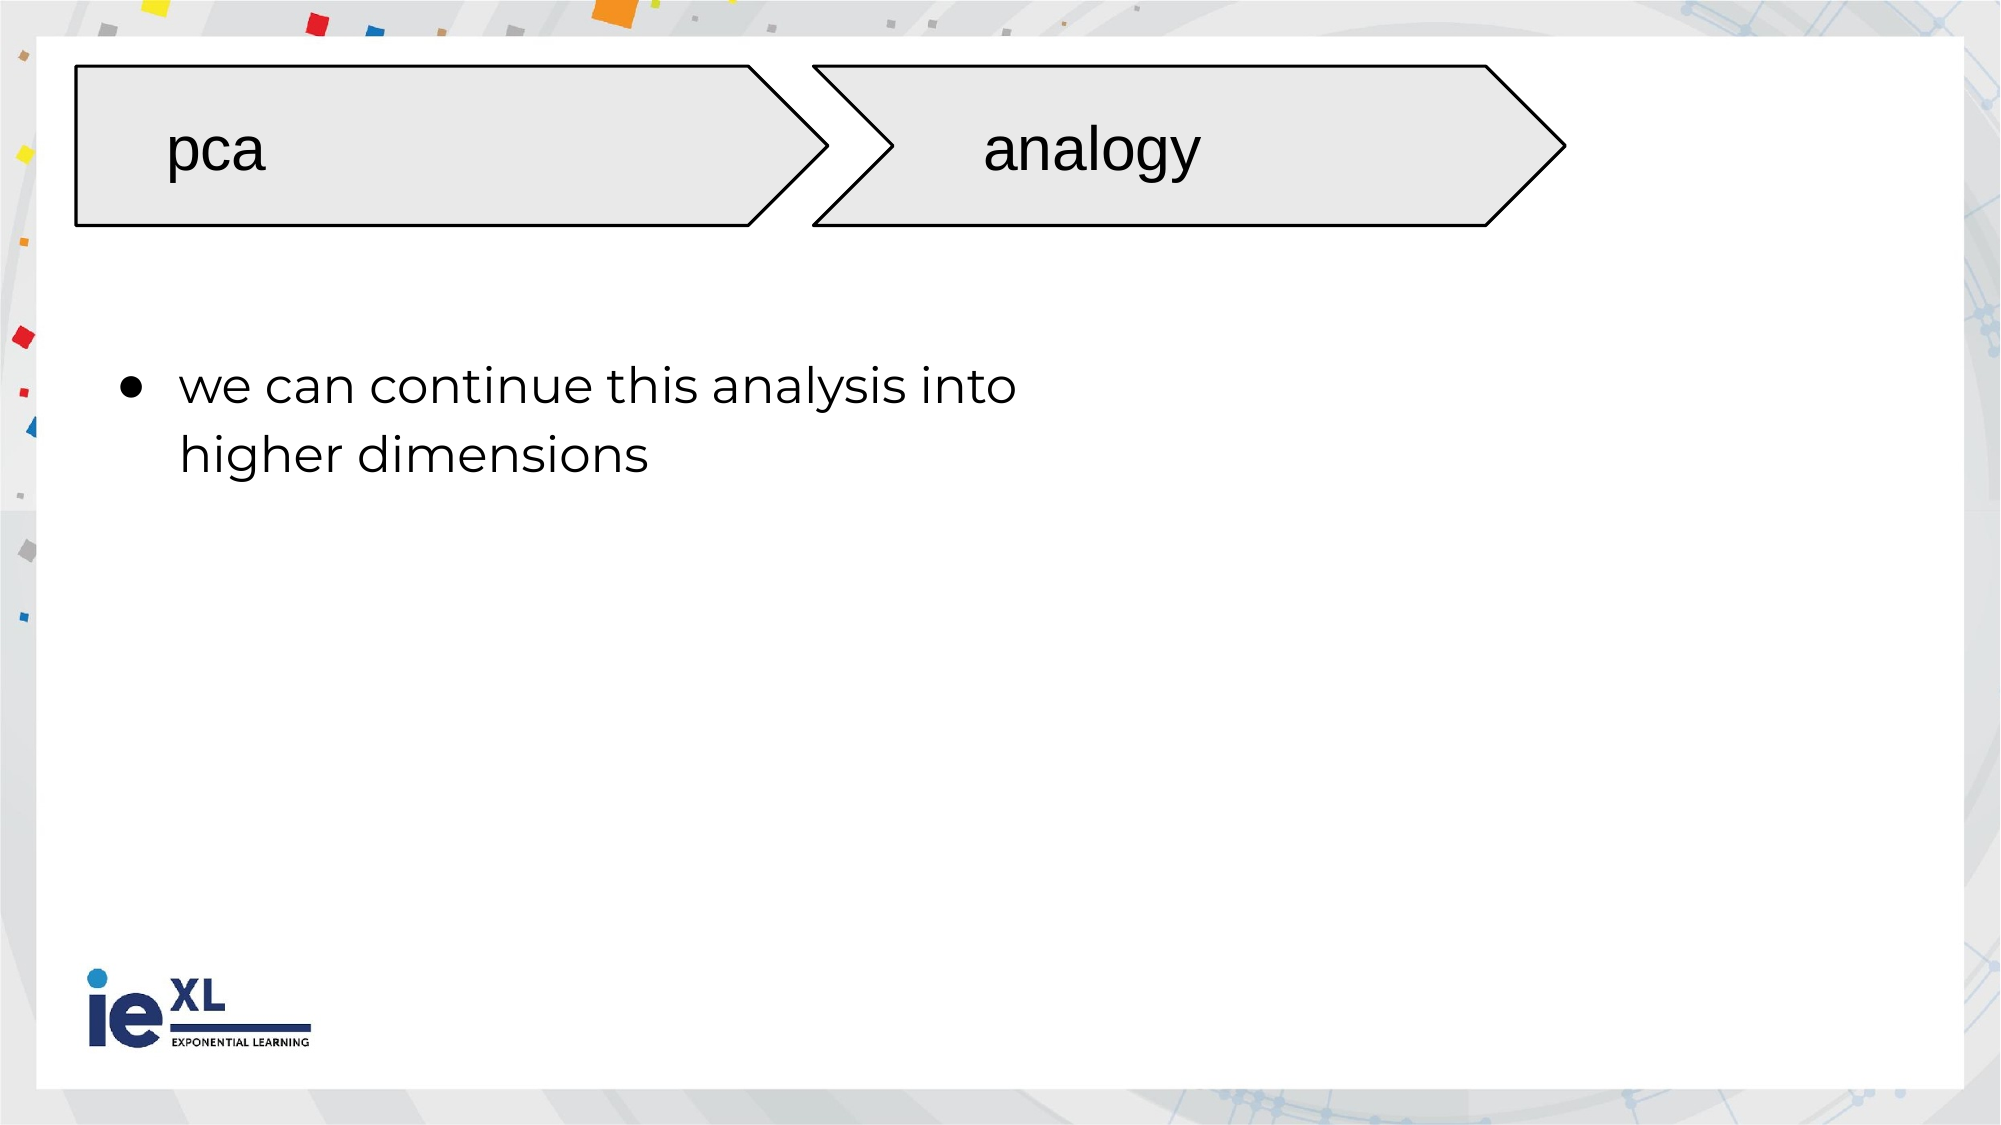

pca
analogy

we can continue this analysis into higher dimensions